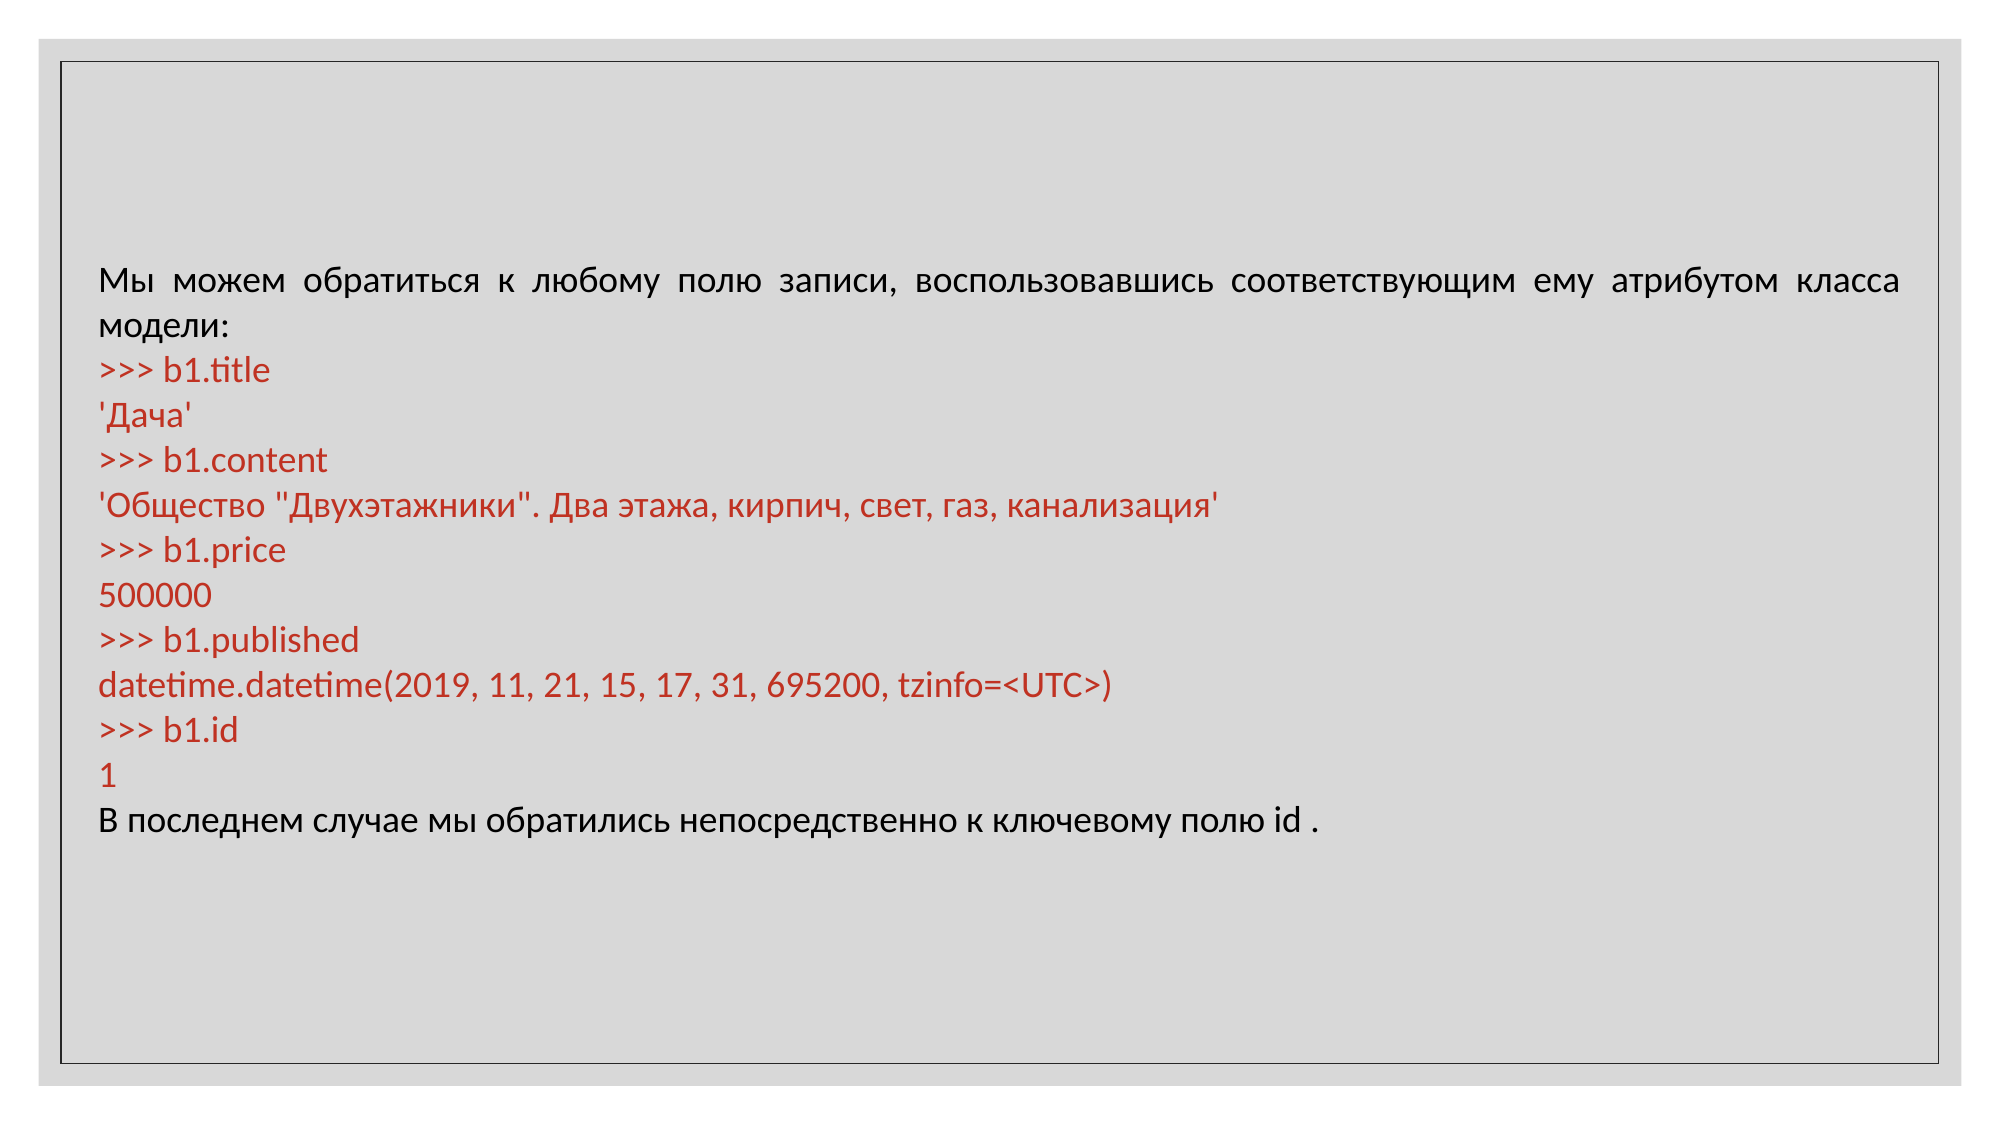

Мы можем обратиться к любому полю записи, воспользовавшись соответствующим ему атрибутом класса модели:
>>> b1.title
'Дача'
>>> b1.content
'Общество "Двухэтажники". Два этажа, кирпич, свет, газ, канализация'
>>> b1.price
500000
>>> b1.published
datetime.datetime(2019, 11, 21, 15, 17, 31, 695200, tzinfo=<UTC>)
>>> b1.id
1
В последнем случае мы обратились непосредственно к ключевому полю id .